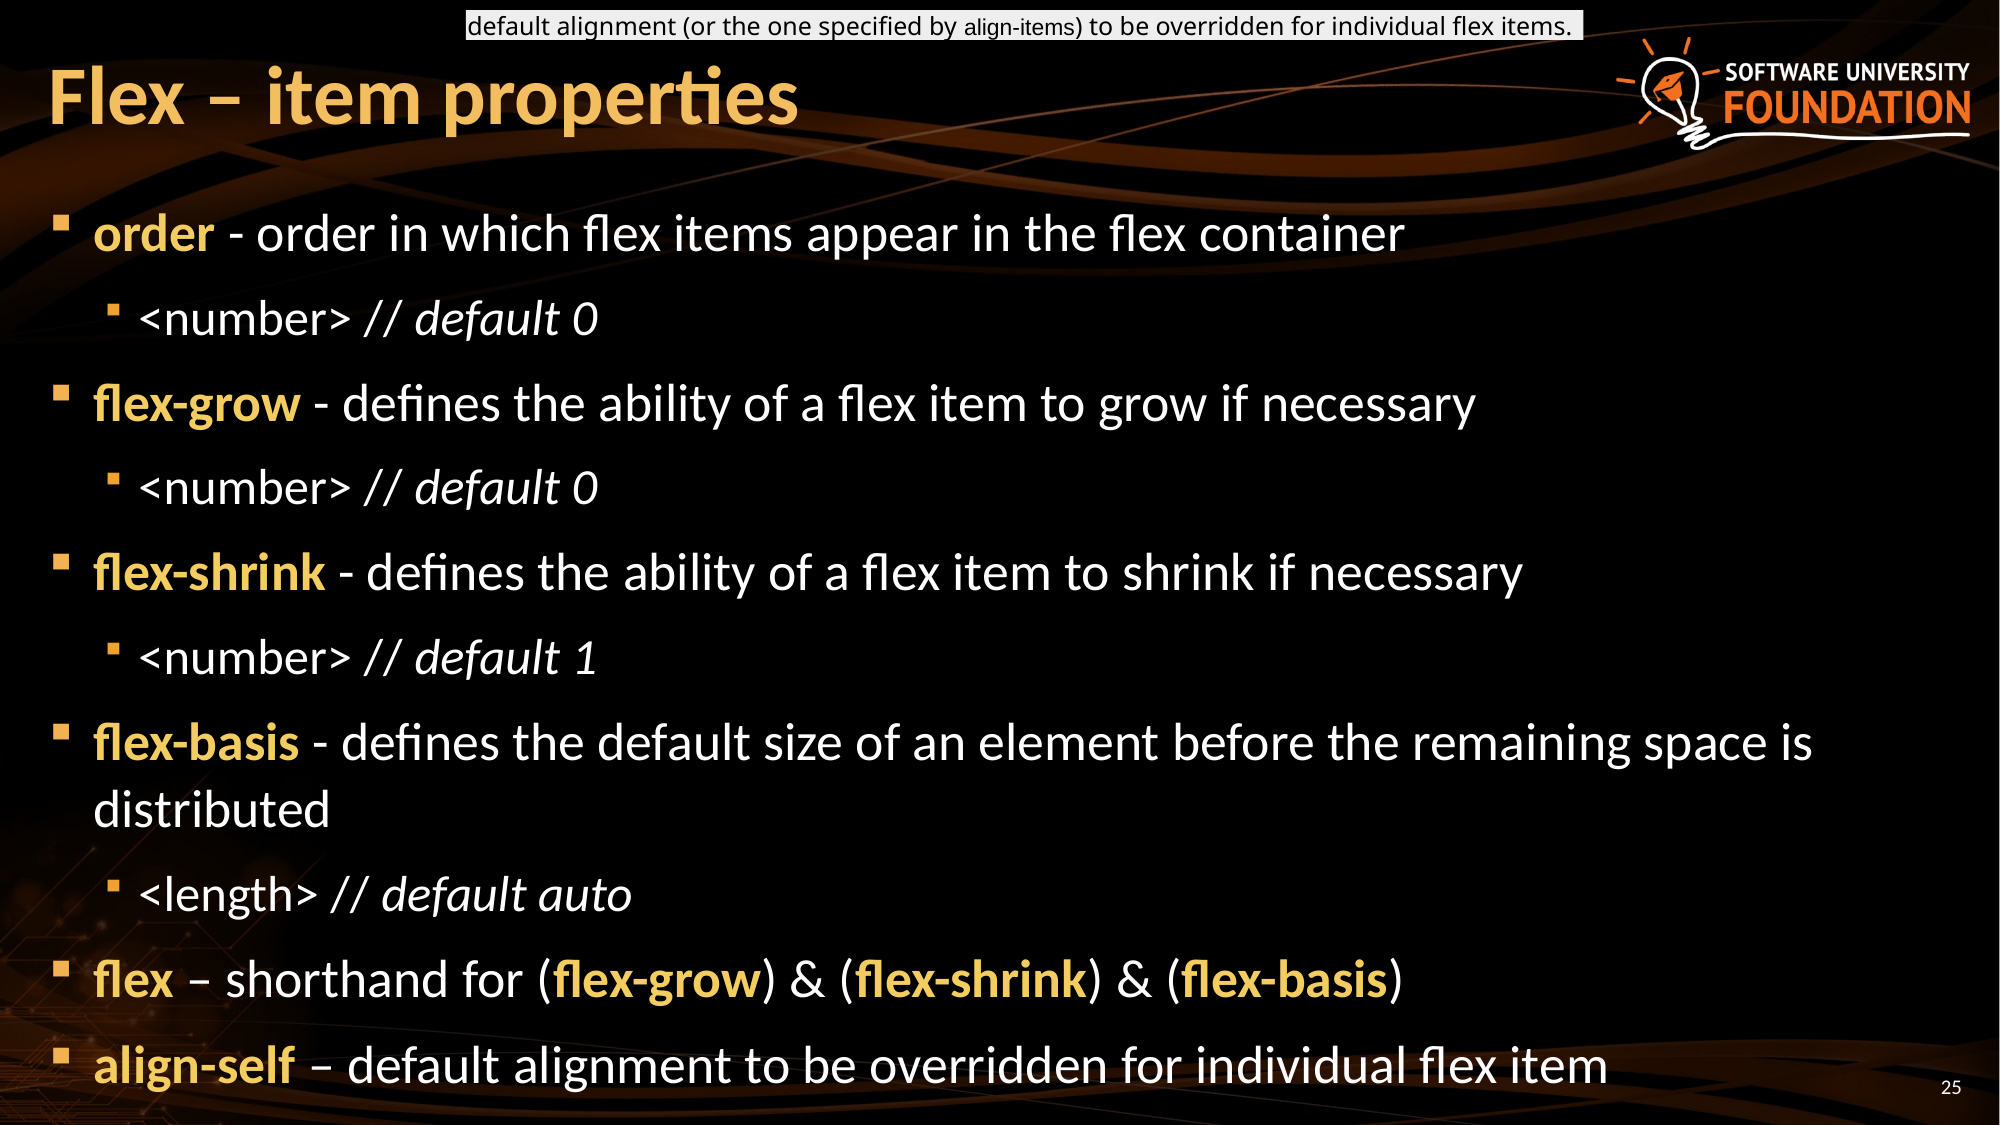

# Flex – item properties
default alignment (or the one specified by align-items) to be overridden for individual flex items.
order - order in which flex items appear in the flex container
<number> // default 0
flex-grow - defines the ability of a flex item to grow if necessary
<number> // default 0
flex-shrink - defines the ability of a flex item to shrink if necessary
<number> // default 1
flex-basis - defines the default size of an element before the remaining space is distributed
<length> // default auto
flex – shorthand for (flex-grow) & (flex-shrink) & (flex-basis)
align-self – default alignment to be overridden for individual flex item
25